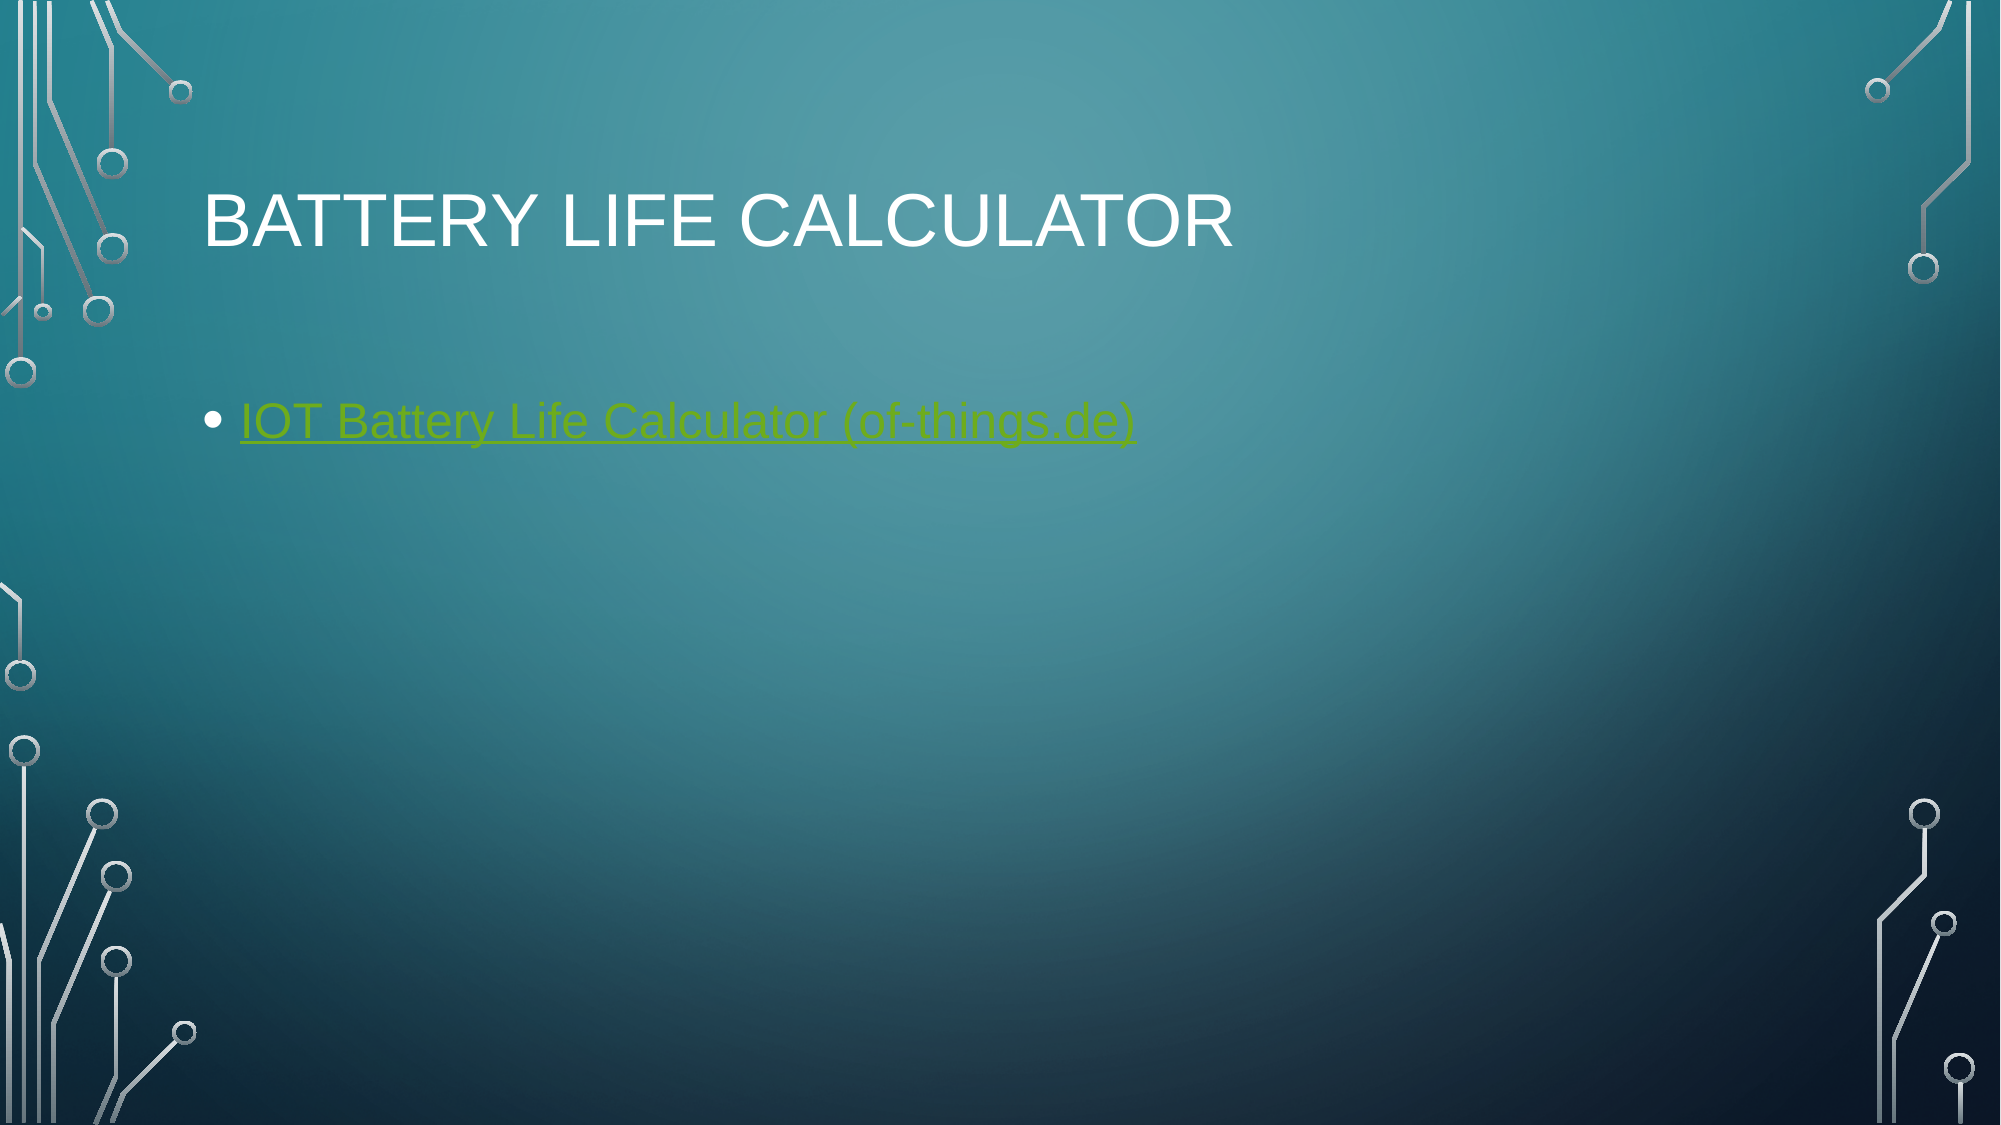

# Battery life calculator
IOT Battery Life Calculator (of-things.de)